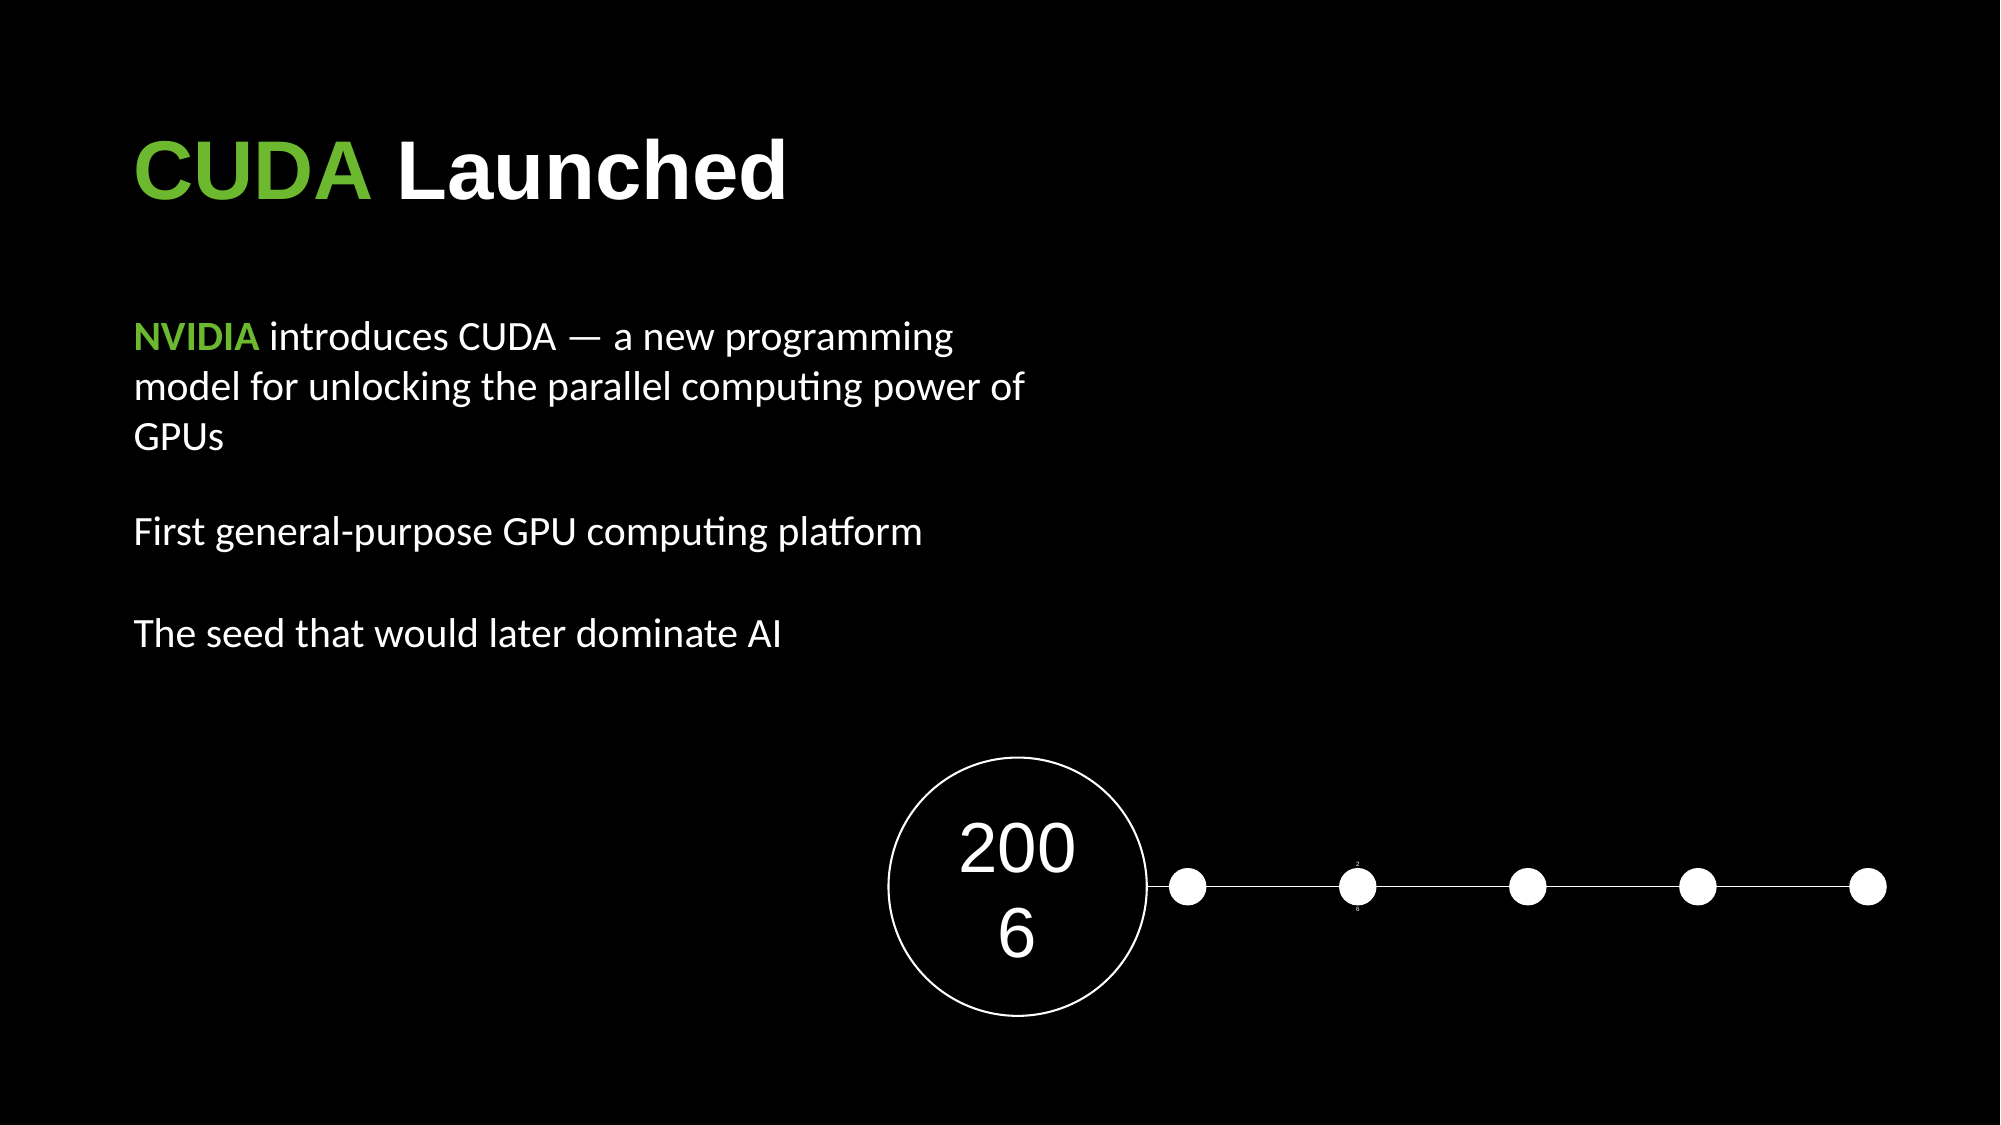

CUDA Launched
NVIDIA introduces CUDA — a new programming model for unlocking the parallel computing power of GPUs
First general-purpose GPU computing platform
The seed that would later dominate AI
2006
2012
2014-16
2020
2023
2025